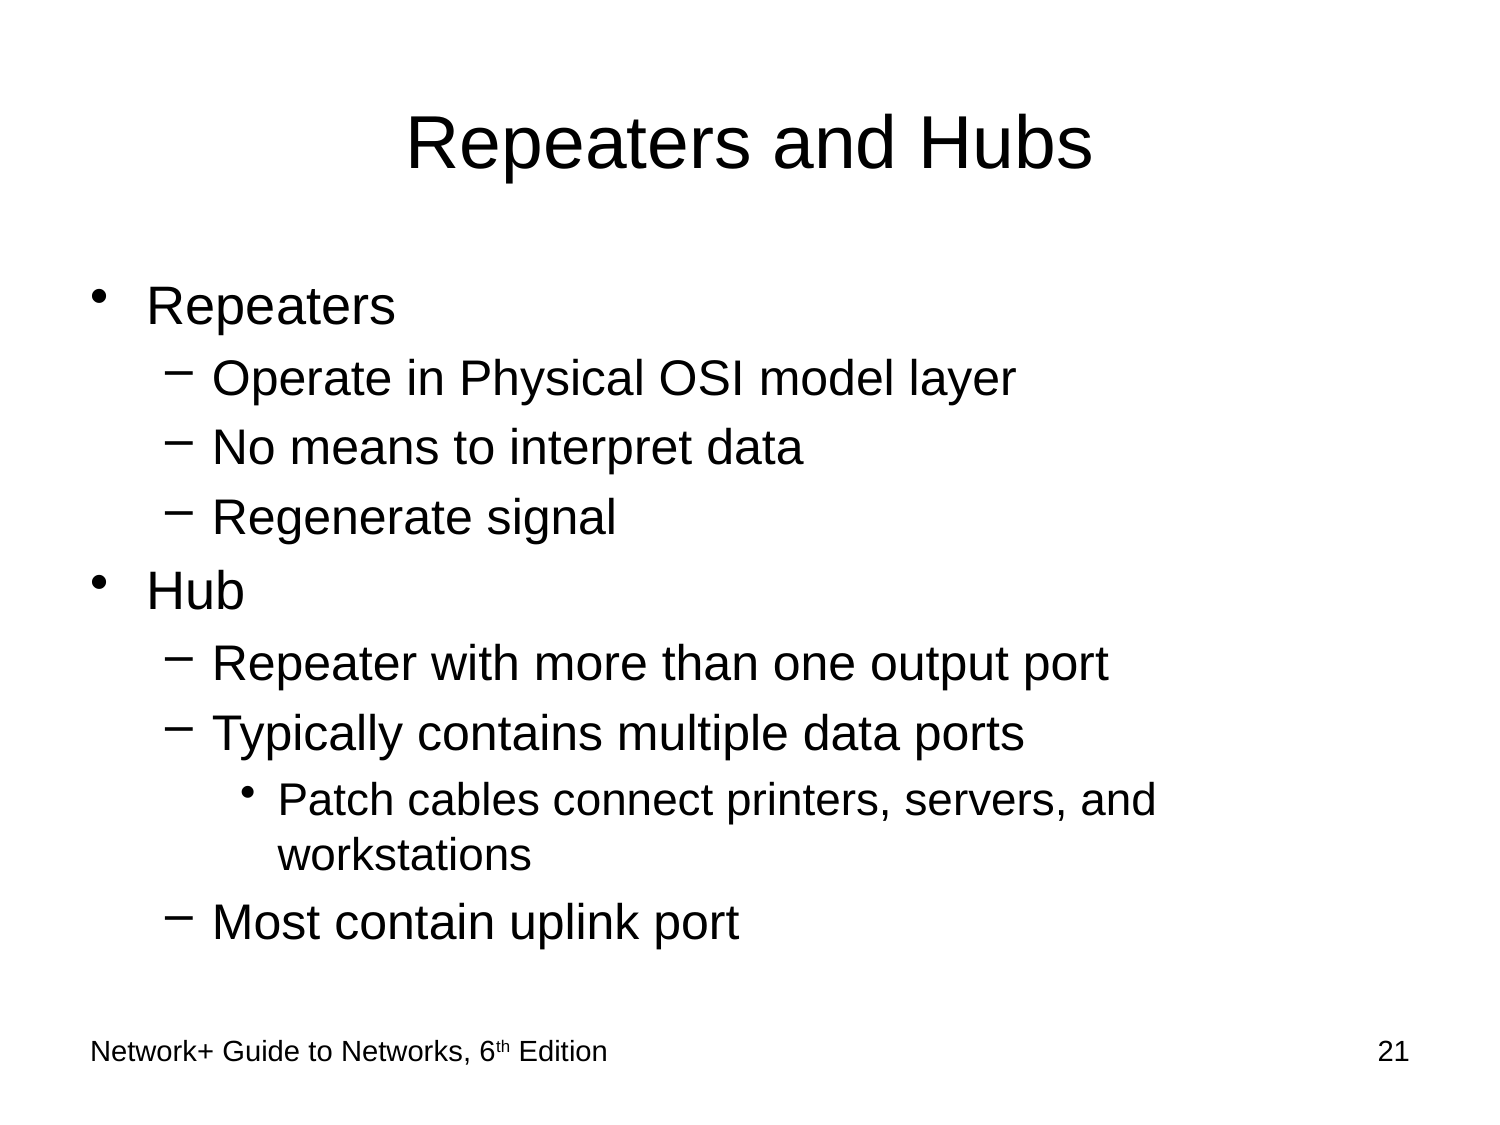

# Repeaters and Hubs
Repeaters
Operate in Physical OSI model layer
No means to interpret data
Regenerate signal
Hub
Repeater with more than one output port
Typically contains multiple data ports
Patch cables connect printers, servers, and workstations
Most contain uplink port
Network+ Guide to Networks, 6th Edition
21